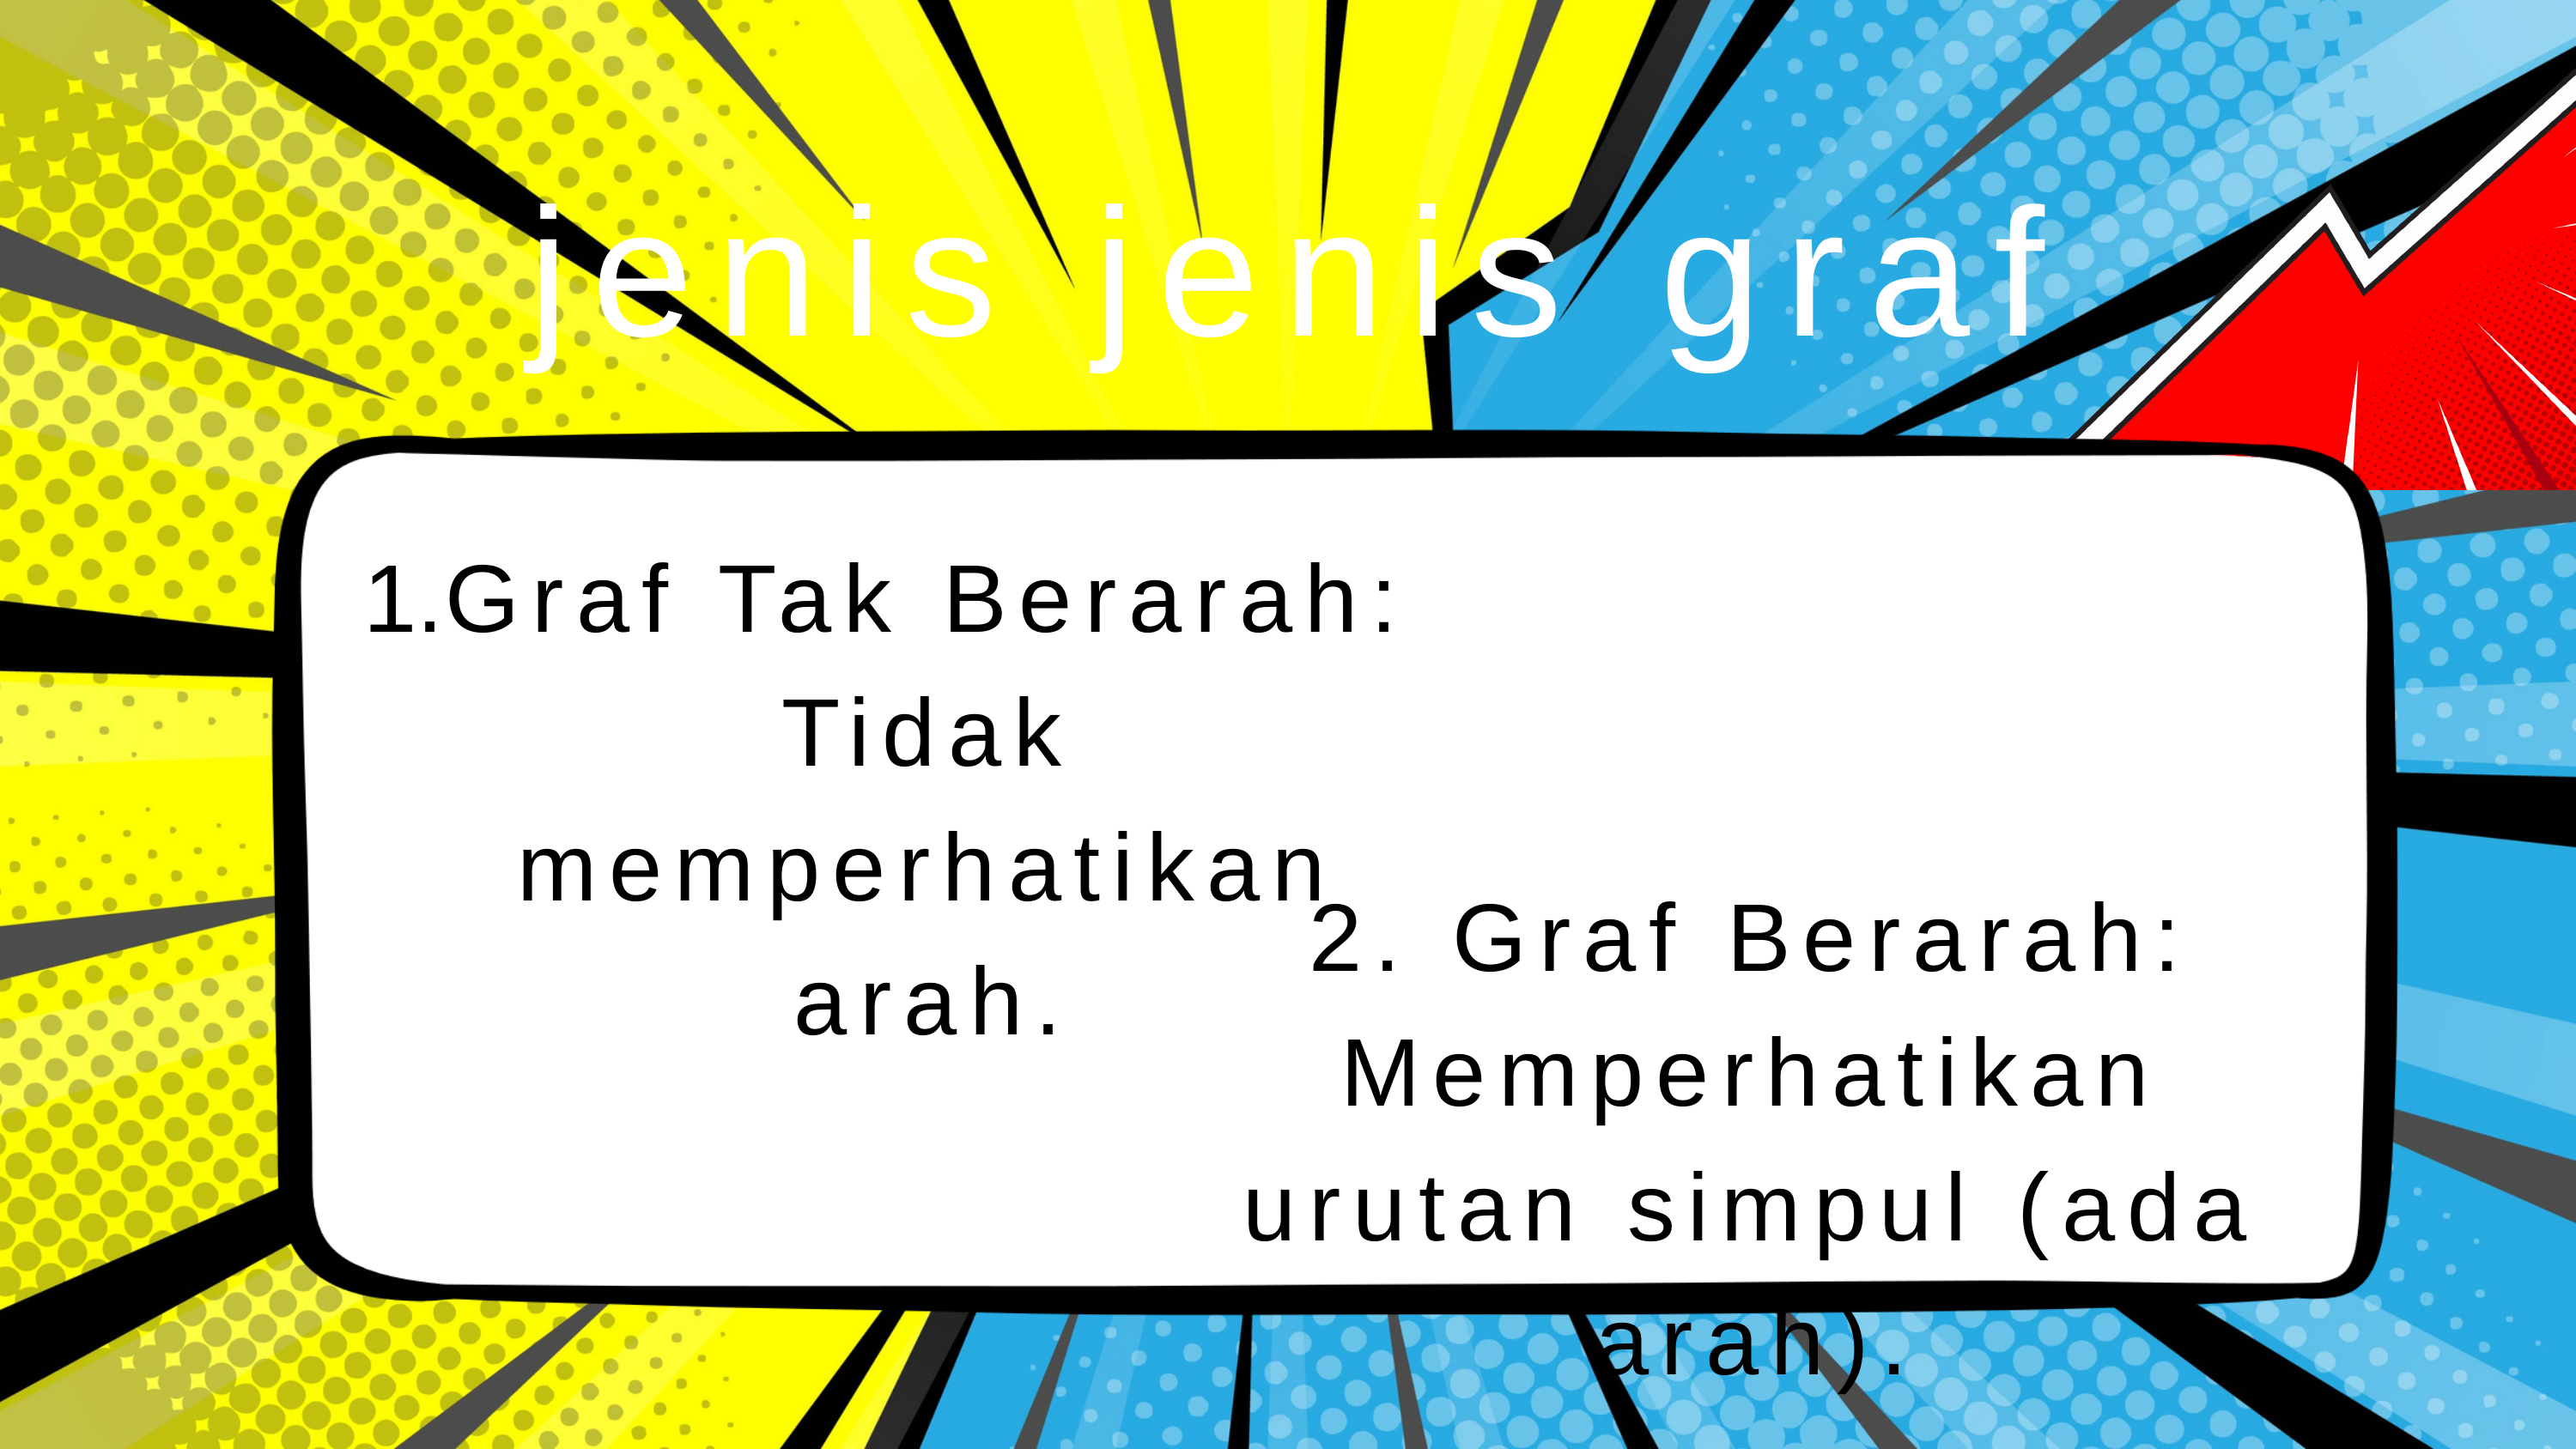

jenis jenis graf

Graf Tak Berarah: Tidak memperhatikan arah.
2. Graf Berarah: Memperhatikan urutan simpul (ada arah).